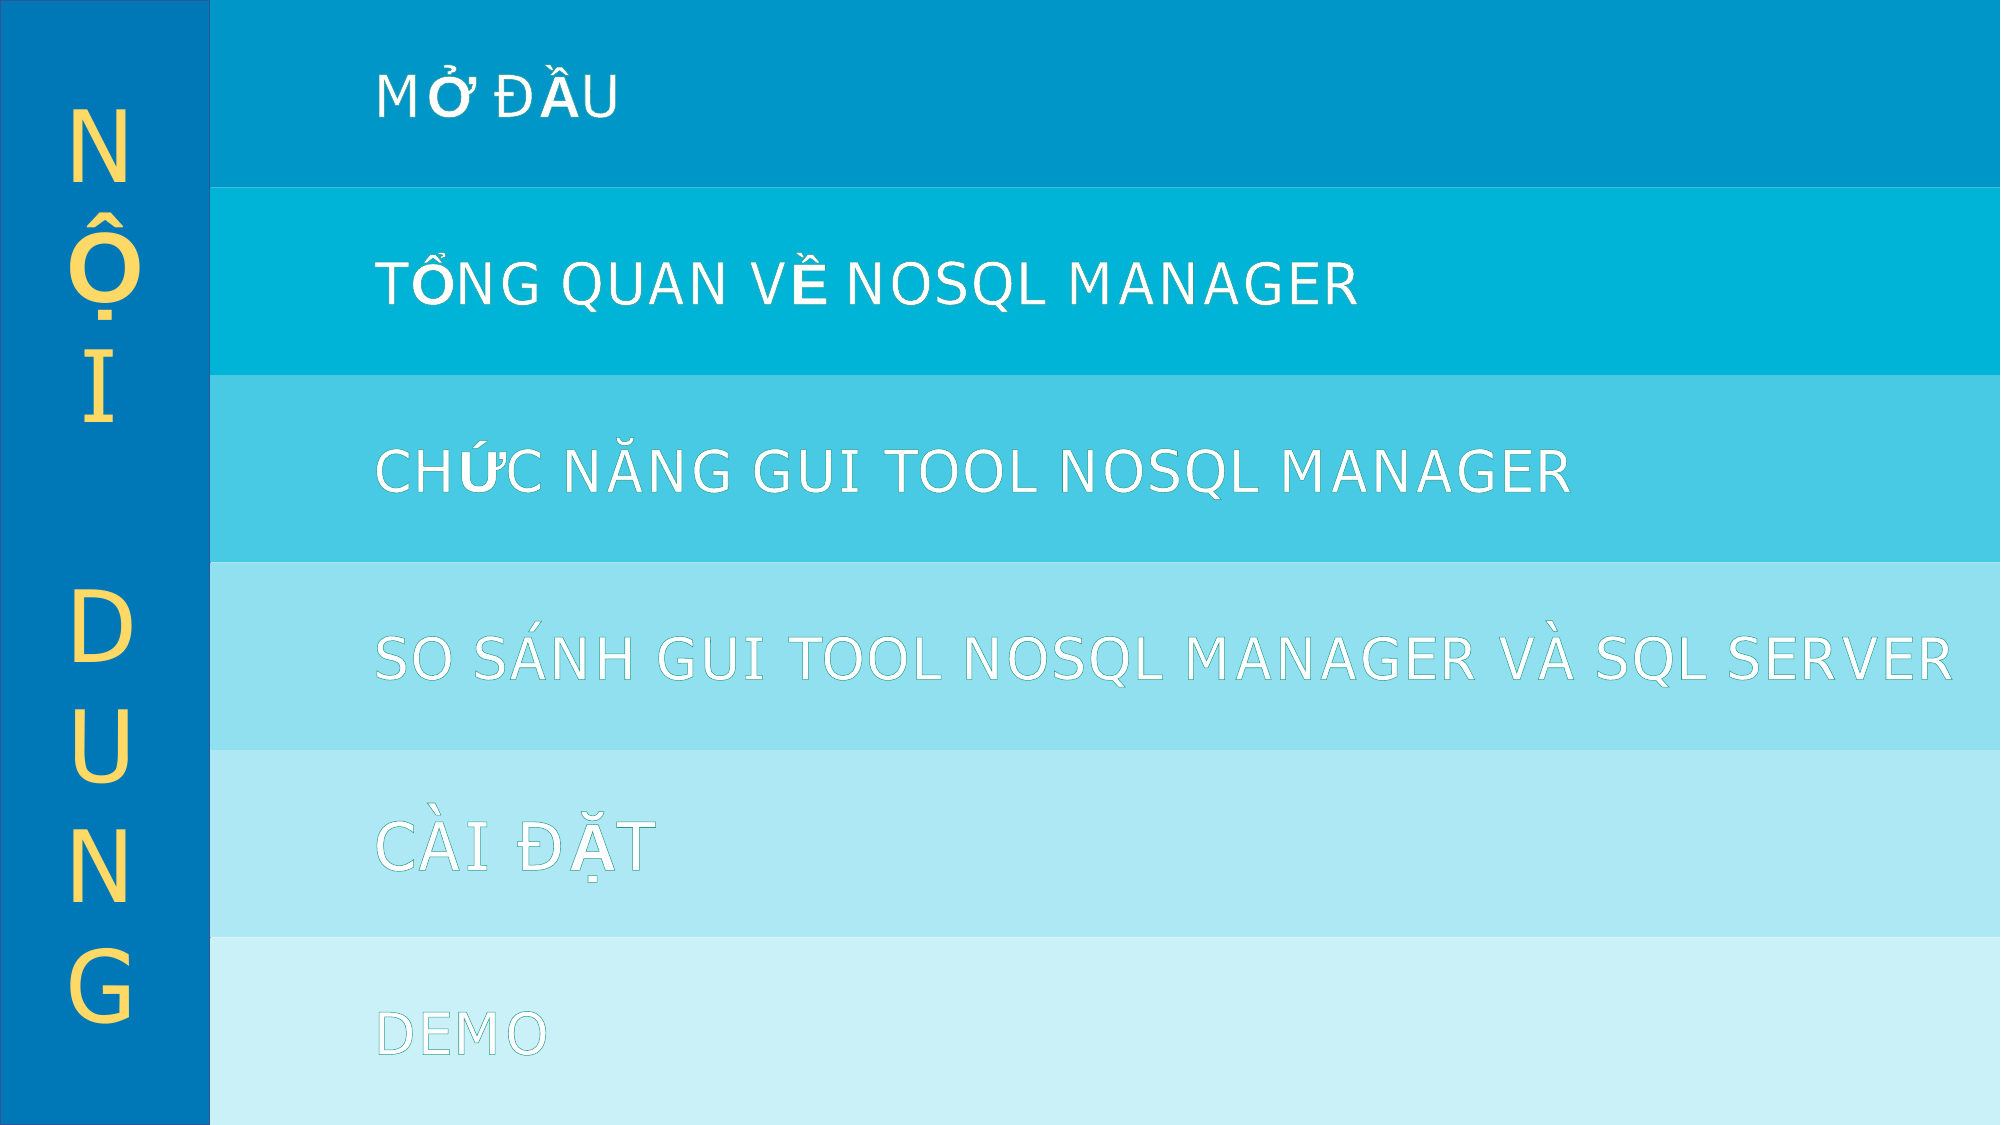

N
Ộ
I

D
U
N
G
	MỞ ĐẦU
	TỔNG QUAN VỀ NOSQL MANAGER
	CHỨC NĂNG GUI TOOL NOSQL MANAGER
	SO SÁNH GUI TOOL NOSQL MANAGER VÀ SQL SERVER
	CÀI ĐẶT
	DEMO